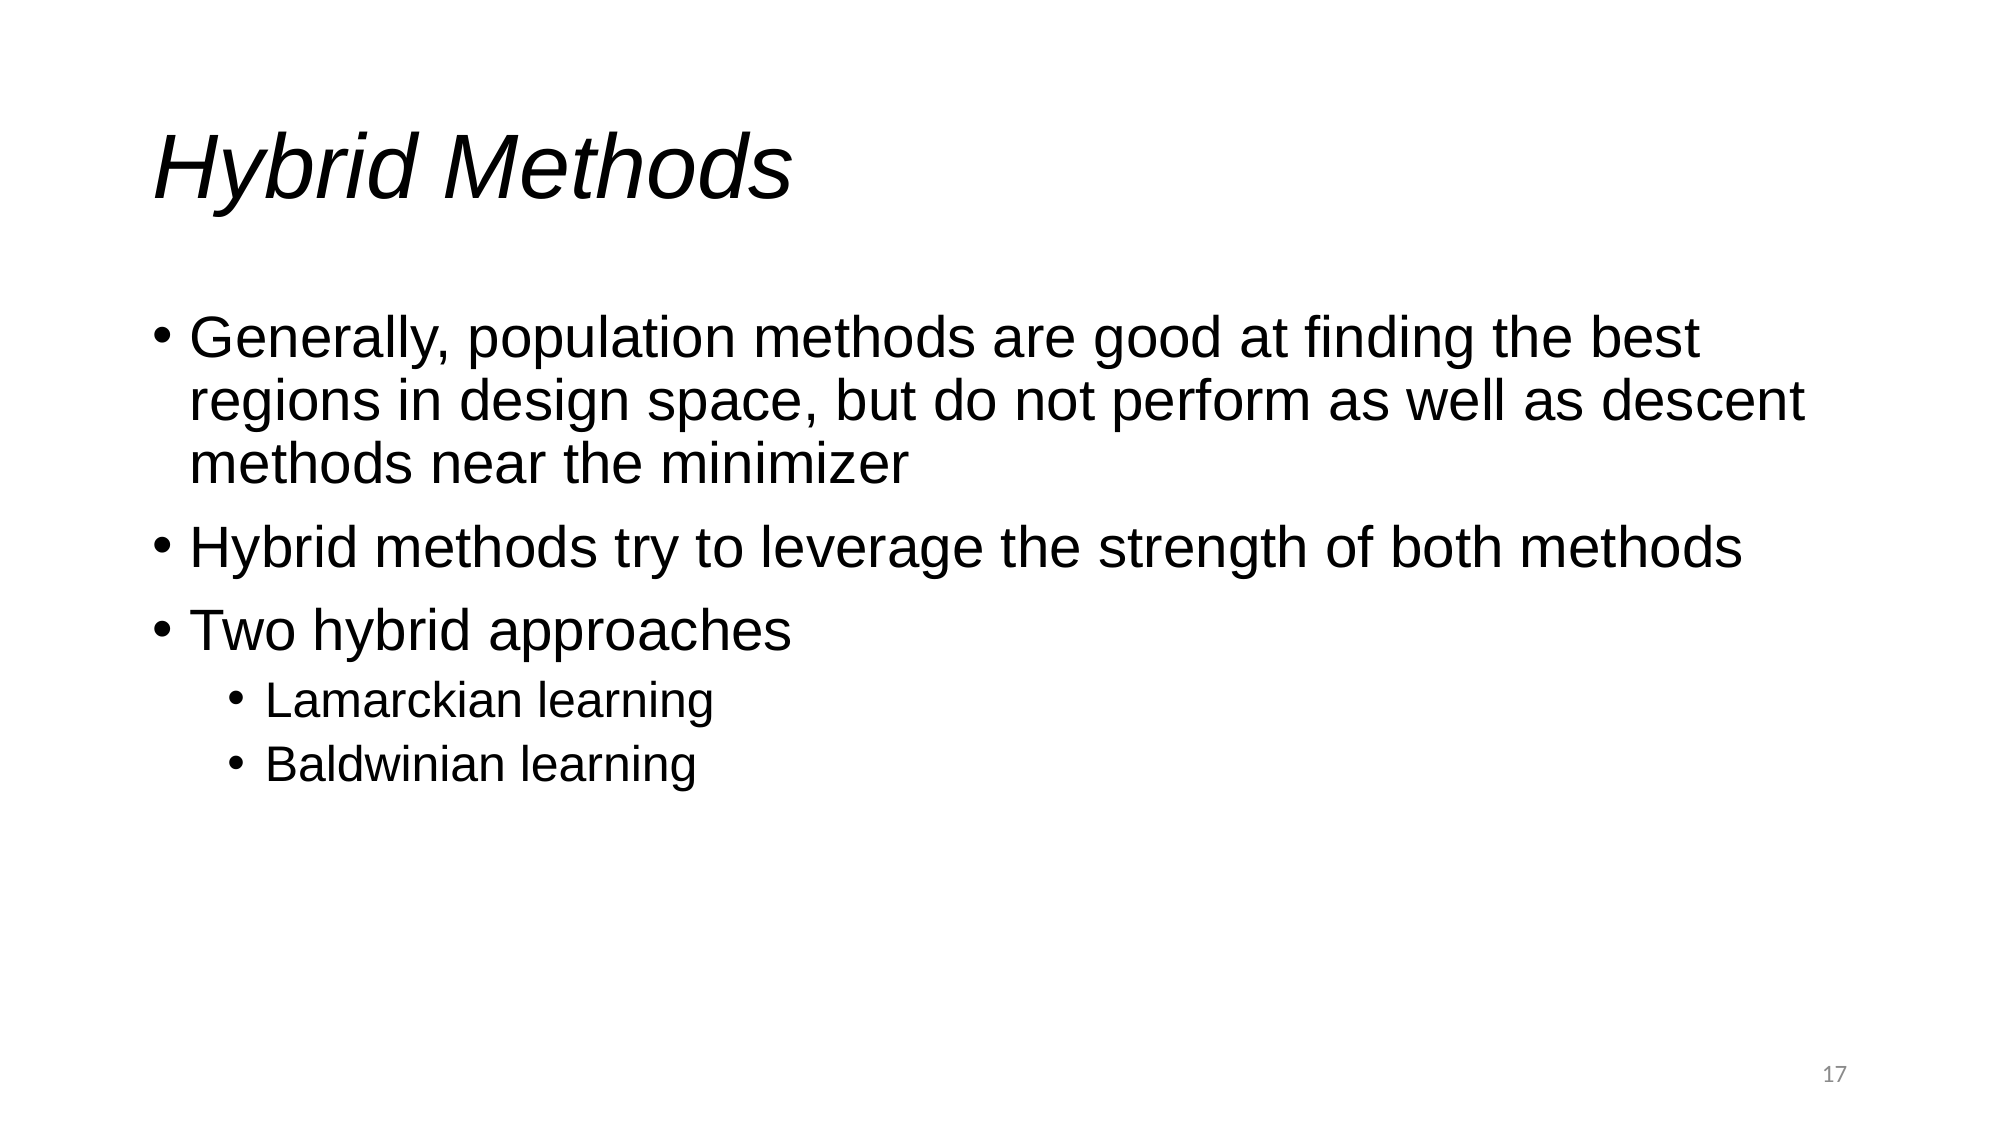

# Hybrid Methods
Generally, population methods are good at finding the best regions in design space, but do not perform as well as descent methods near the minimizer
Hybrid methods try to leverage the strength of both methods
Two hybrid approaches
Lamarckian learning
Baldwinian learning
17